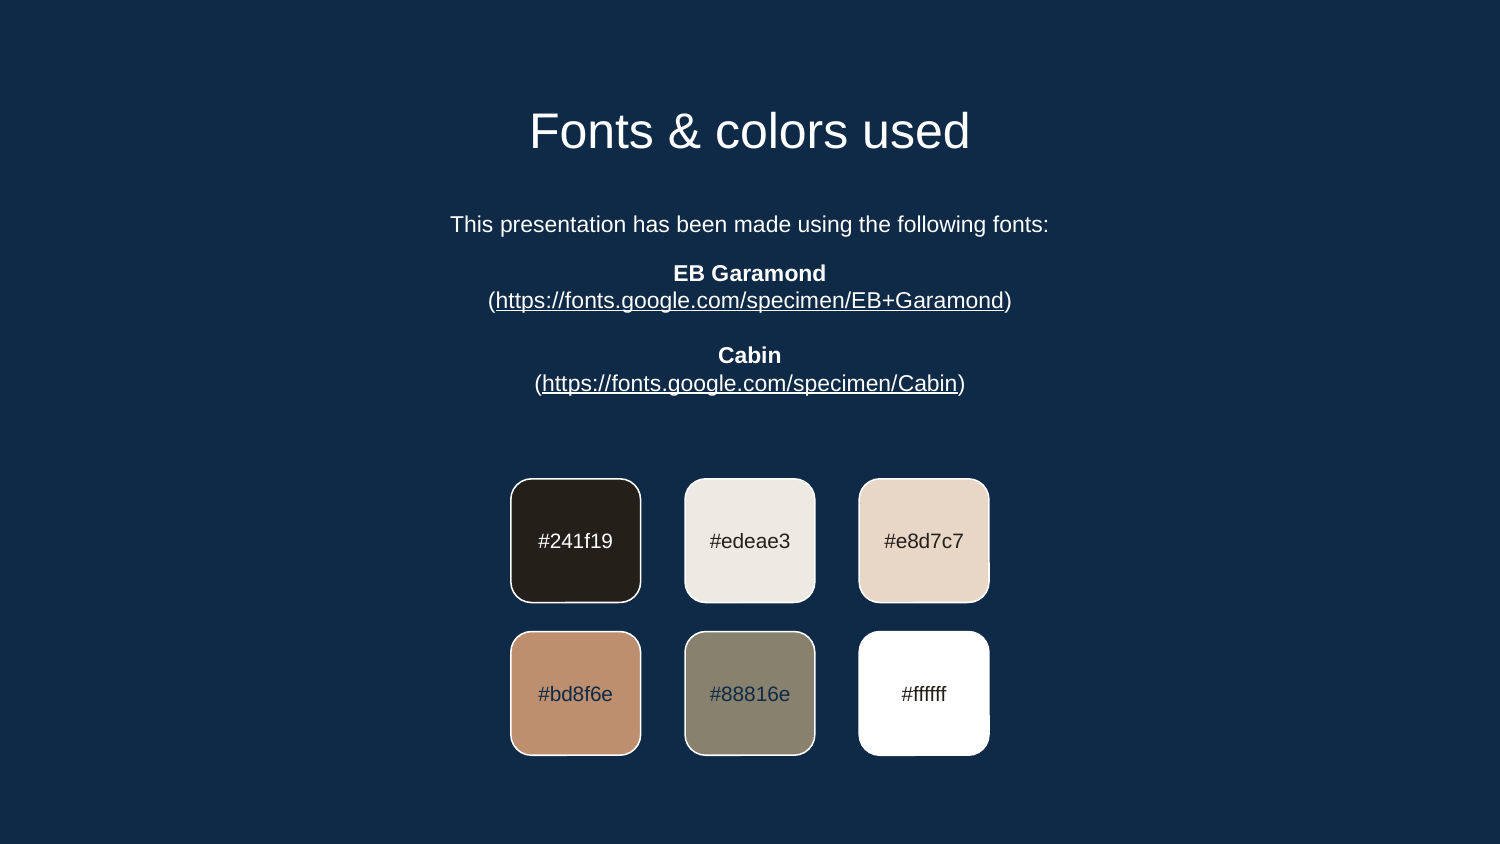

# Fonts & colors used
This presentation has been made using the following fonts:
EB Garamond
(https://fonts.google.com/specimen/EB+Garamond)

Cabin
(https://fonts.google.com/specimen/Cabin)

#241f19
#edeae3
#e8d7c7

#bd8f6e
#88816e
#ffffff